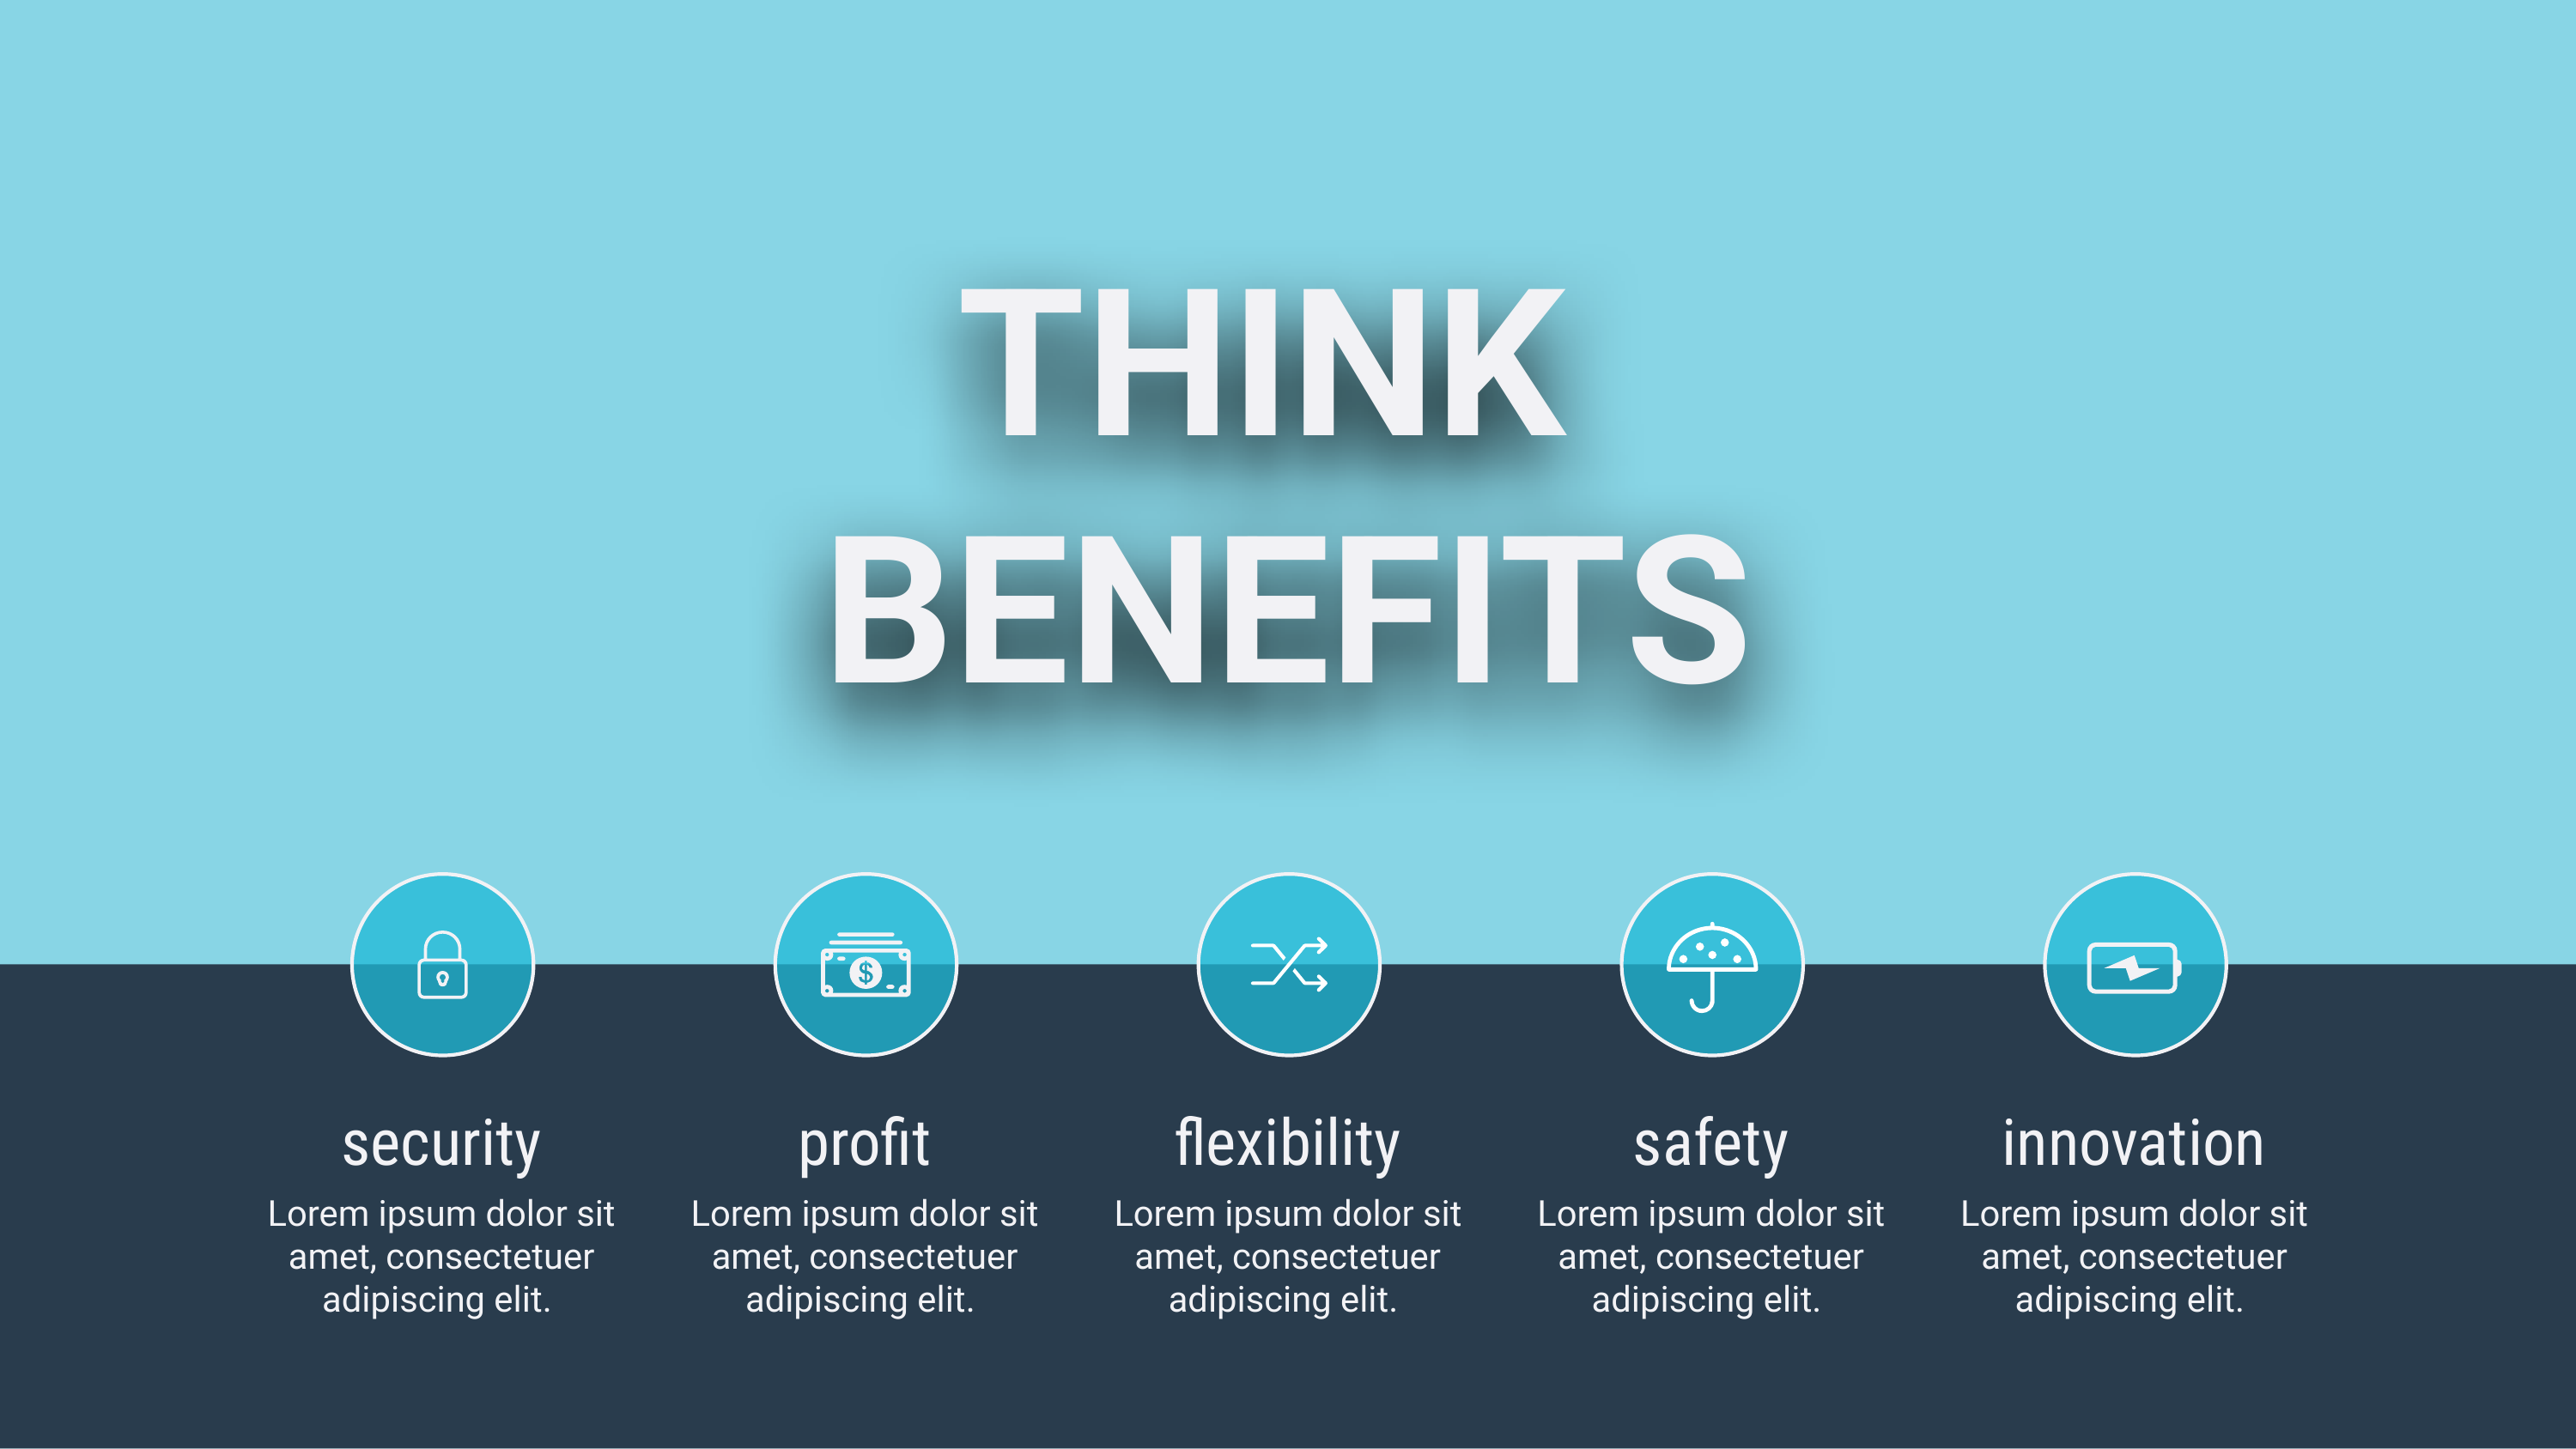

THINK
BENEFITS

security
Lorem ipsum dolor sit amet, consectetuer adipiscing elit.

profit
Lorem ipsum dolor sit amet, consectetuer adipiscing elit.

flexibility
Lorem ipsum dolor sit amet, consectetuer adipiscing elit.

safety
Lorem ipsum dolor sit amet, consectetuer adipiscing elit.

innovation
Lorem ipsum dolor sit amet, consectetuer adipiscing elit.